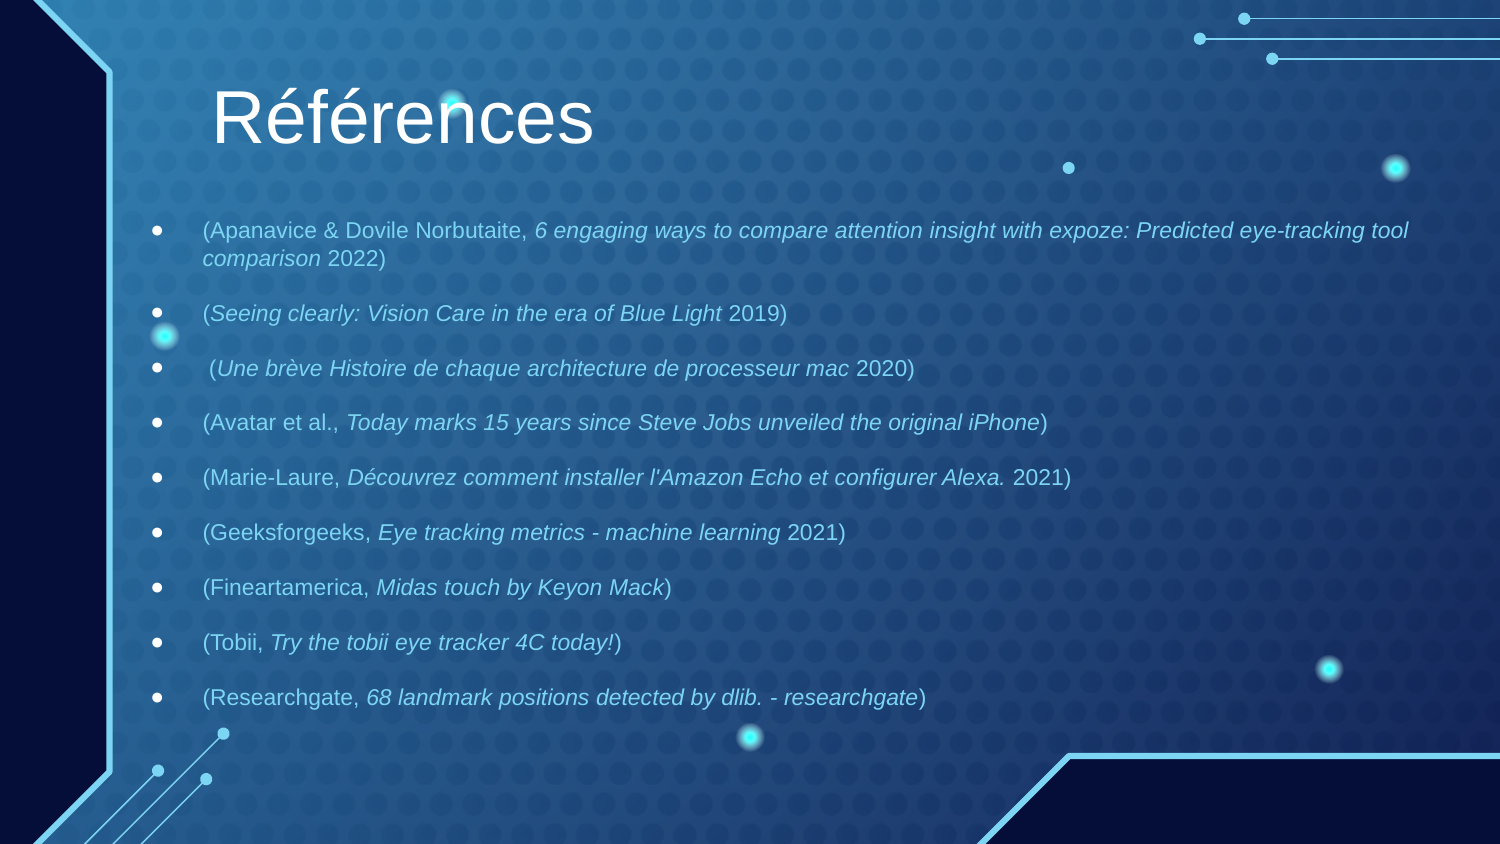

Références

(Apanavice & Dovile Norbutaite, 6 engaging ways to compare attention insight with expoze: Predicted eye-tracking tool comparison 2022)

(Seeing clearly: Vision Care in the era of Blue Light 2019)

 (Une brève Histoire de chaque architecture de processeur mac 2020)

(Avatar et al., Today marks 15 years since Steve Jobs unveiled the original iPhone)

(Marie-Laure, Découvrez comment installer l'Amazon Echo et configurer Alexa. 2021)

(Geeksforgeeks, Eye tracking metrics - machine learning 2021)

(Fineartamerica, Midas touch by Keyon Mack)

(Tobii, Try the tobii eye tracker 4C today!)

(Researchgate, 68 landmark positions detected by dlib. - researchgate)